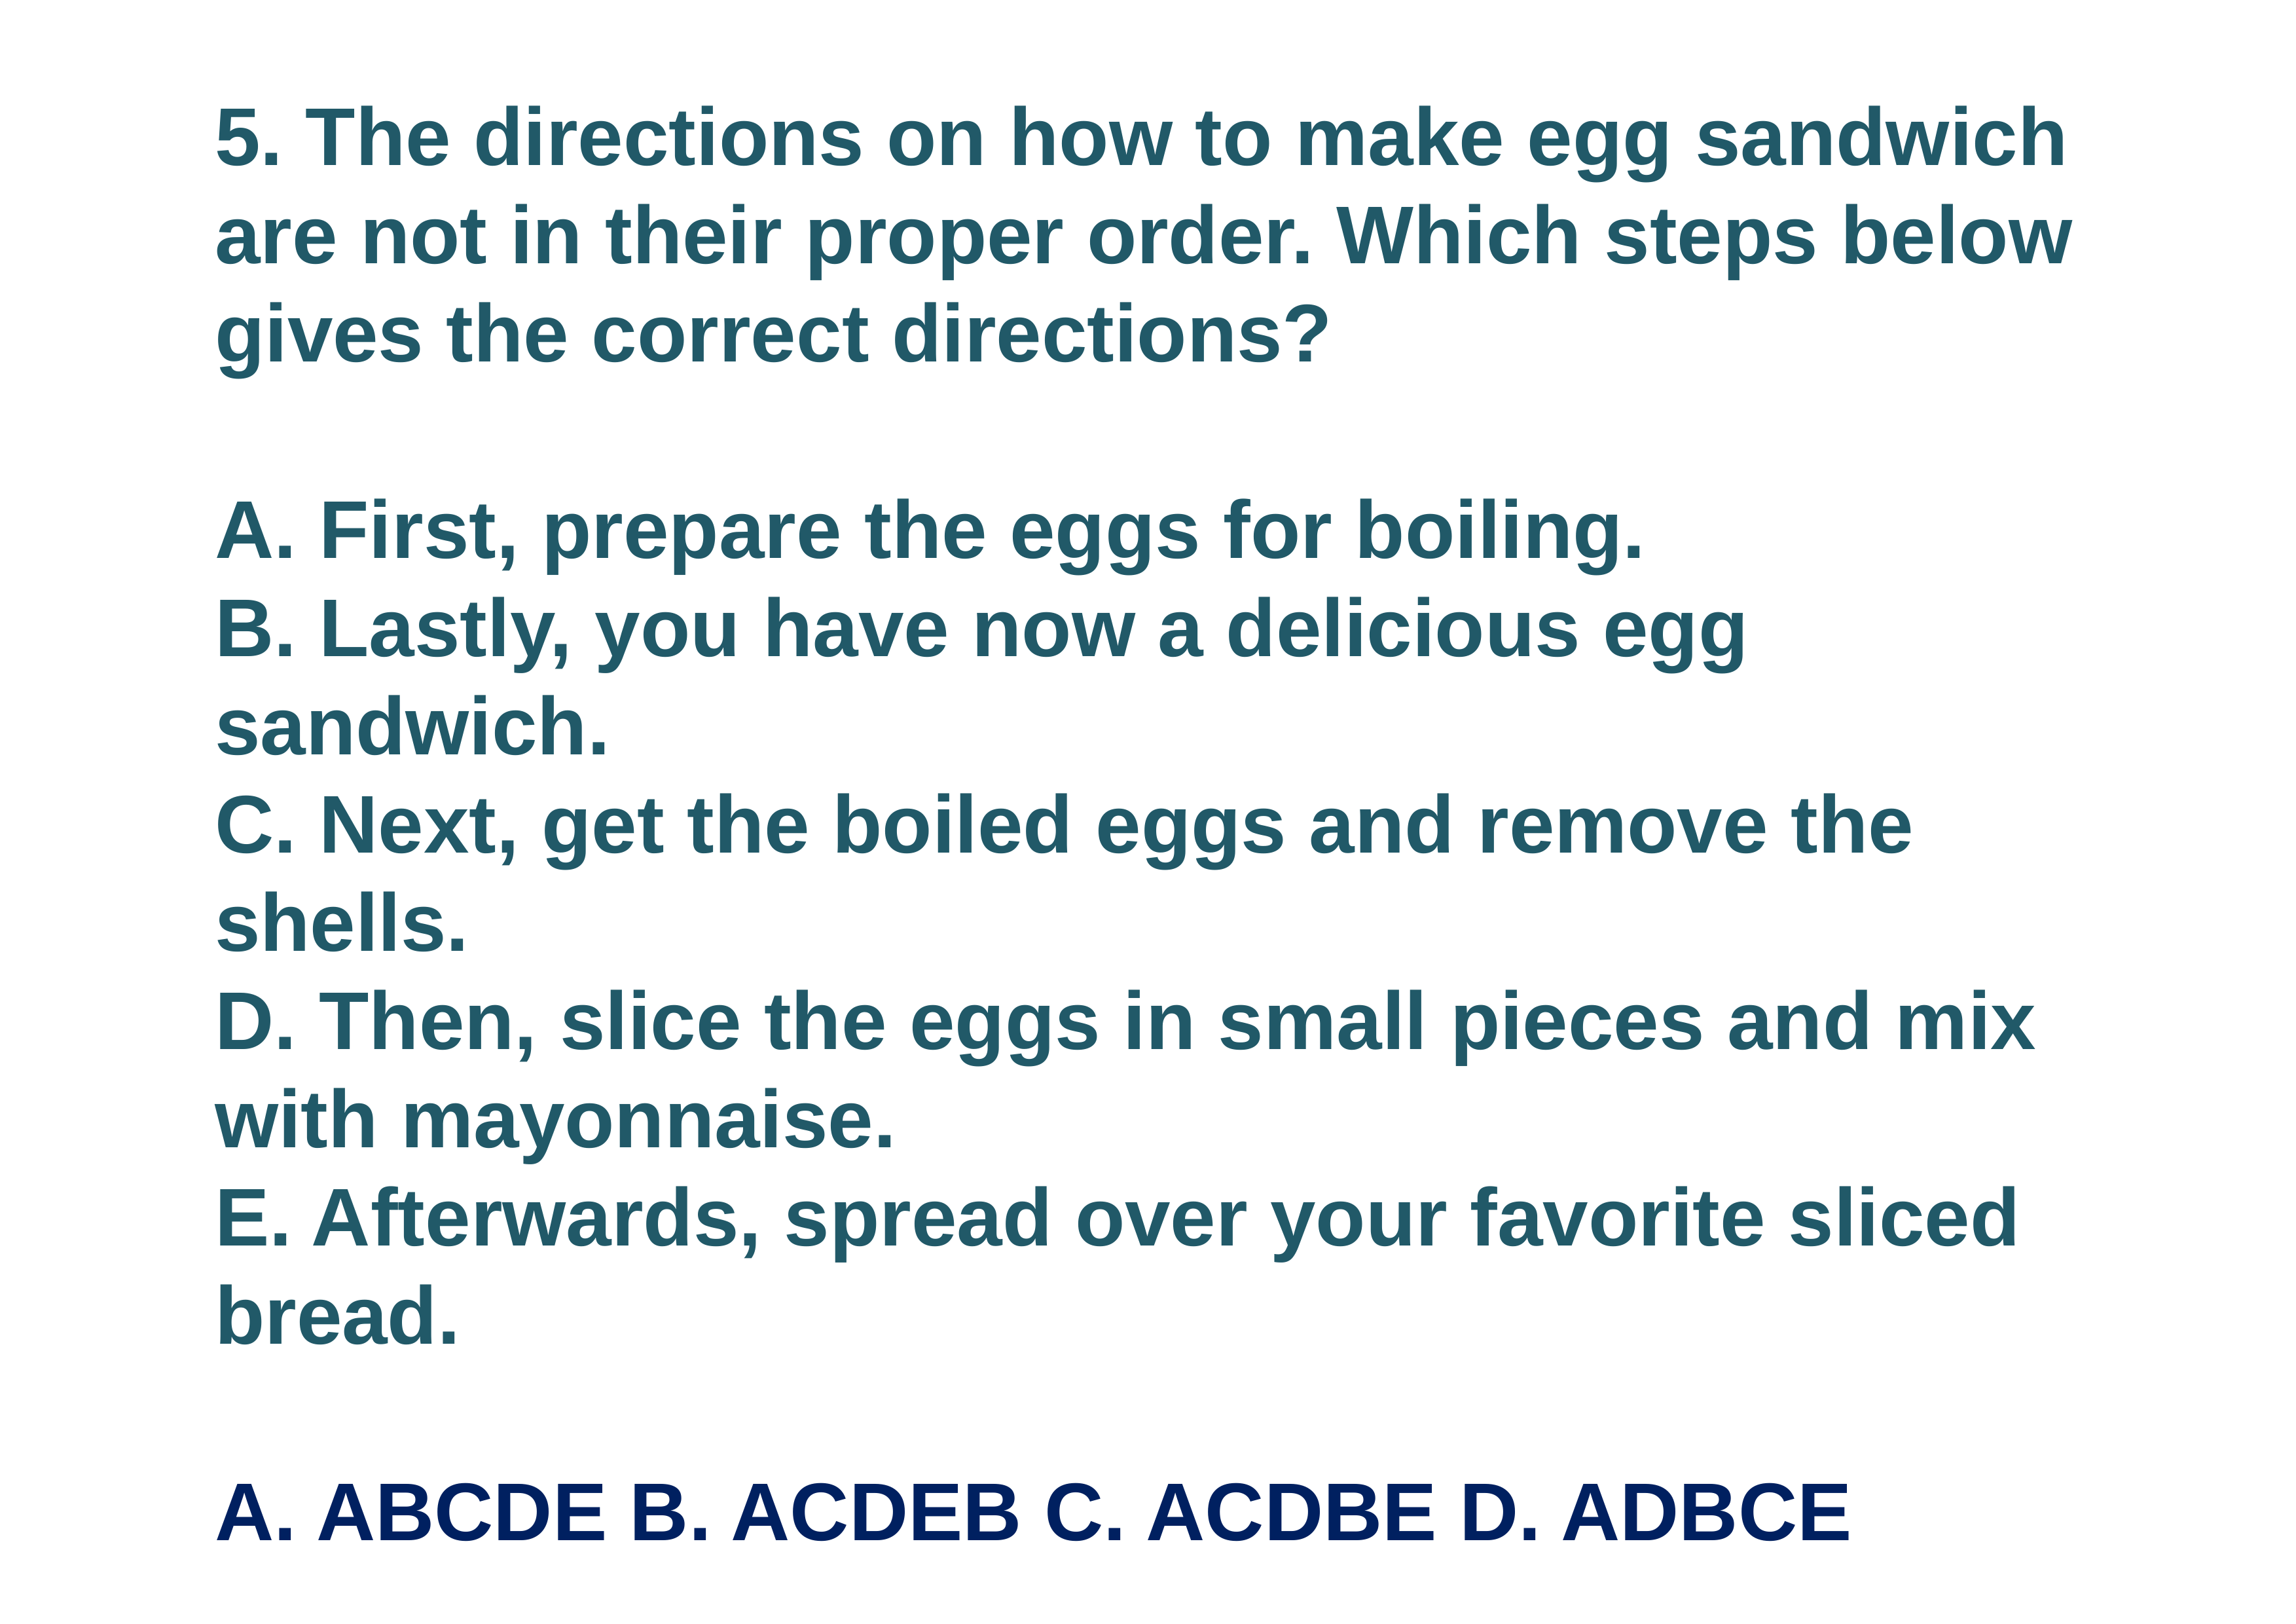

5. The directions on how to make egg sandwich are not in their proper order. Which steps below gives the correct directions?

A. First, prepare the eggs for boiling.
B. Lastly, you have now a delicious egg sandwich.
C. Next, get the boiled eggs and remove the shells.
D. Then, slice the eggs in small pieces and mix with mayonnaise.
E. Afterwards, spread over your favorite sliced bread.

A. ABCDE B. ACDEB C. ACDBE D. ADBCE